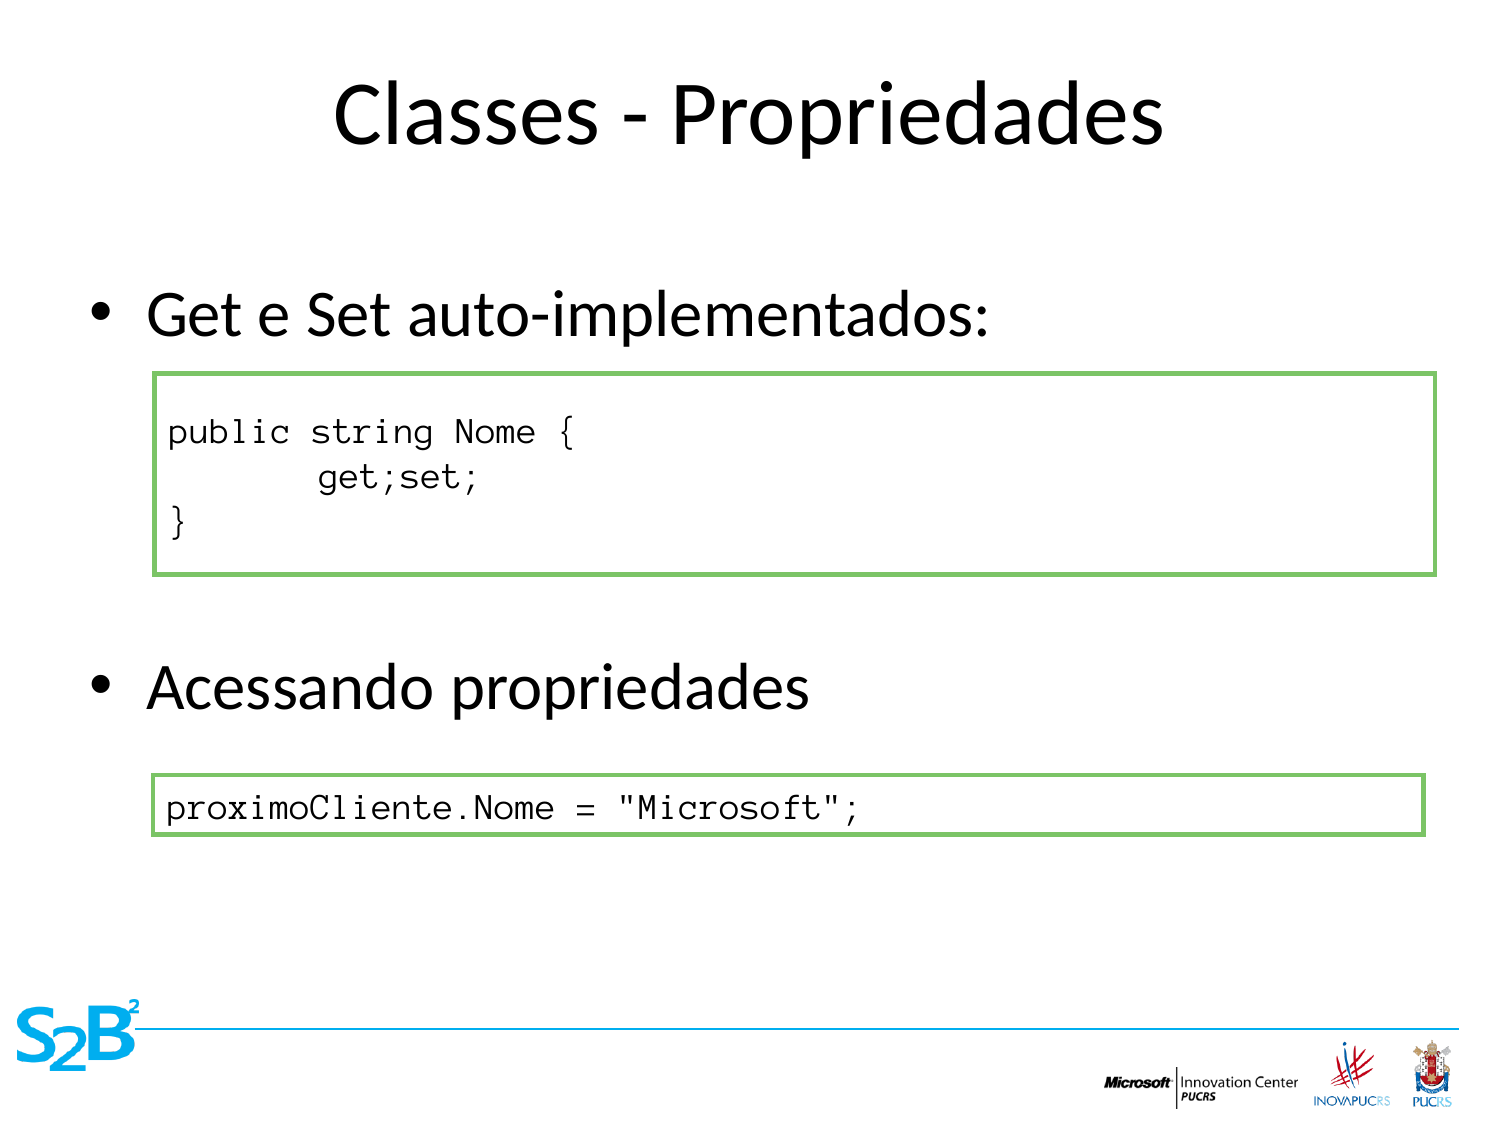

# Classes - Propriedades
Get e Set auto-implementados:

Acessando propriedades

public string Nome {
	get;set;
}
proximoCliente.Nome = "Microsoft";